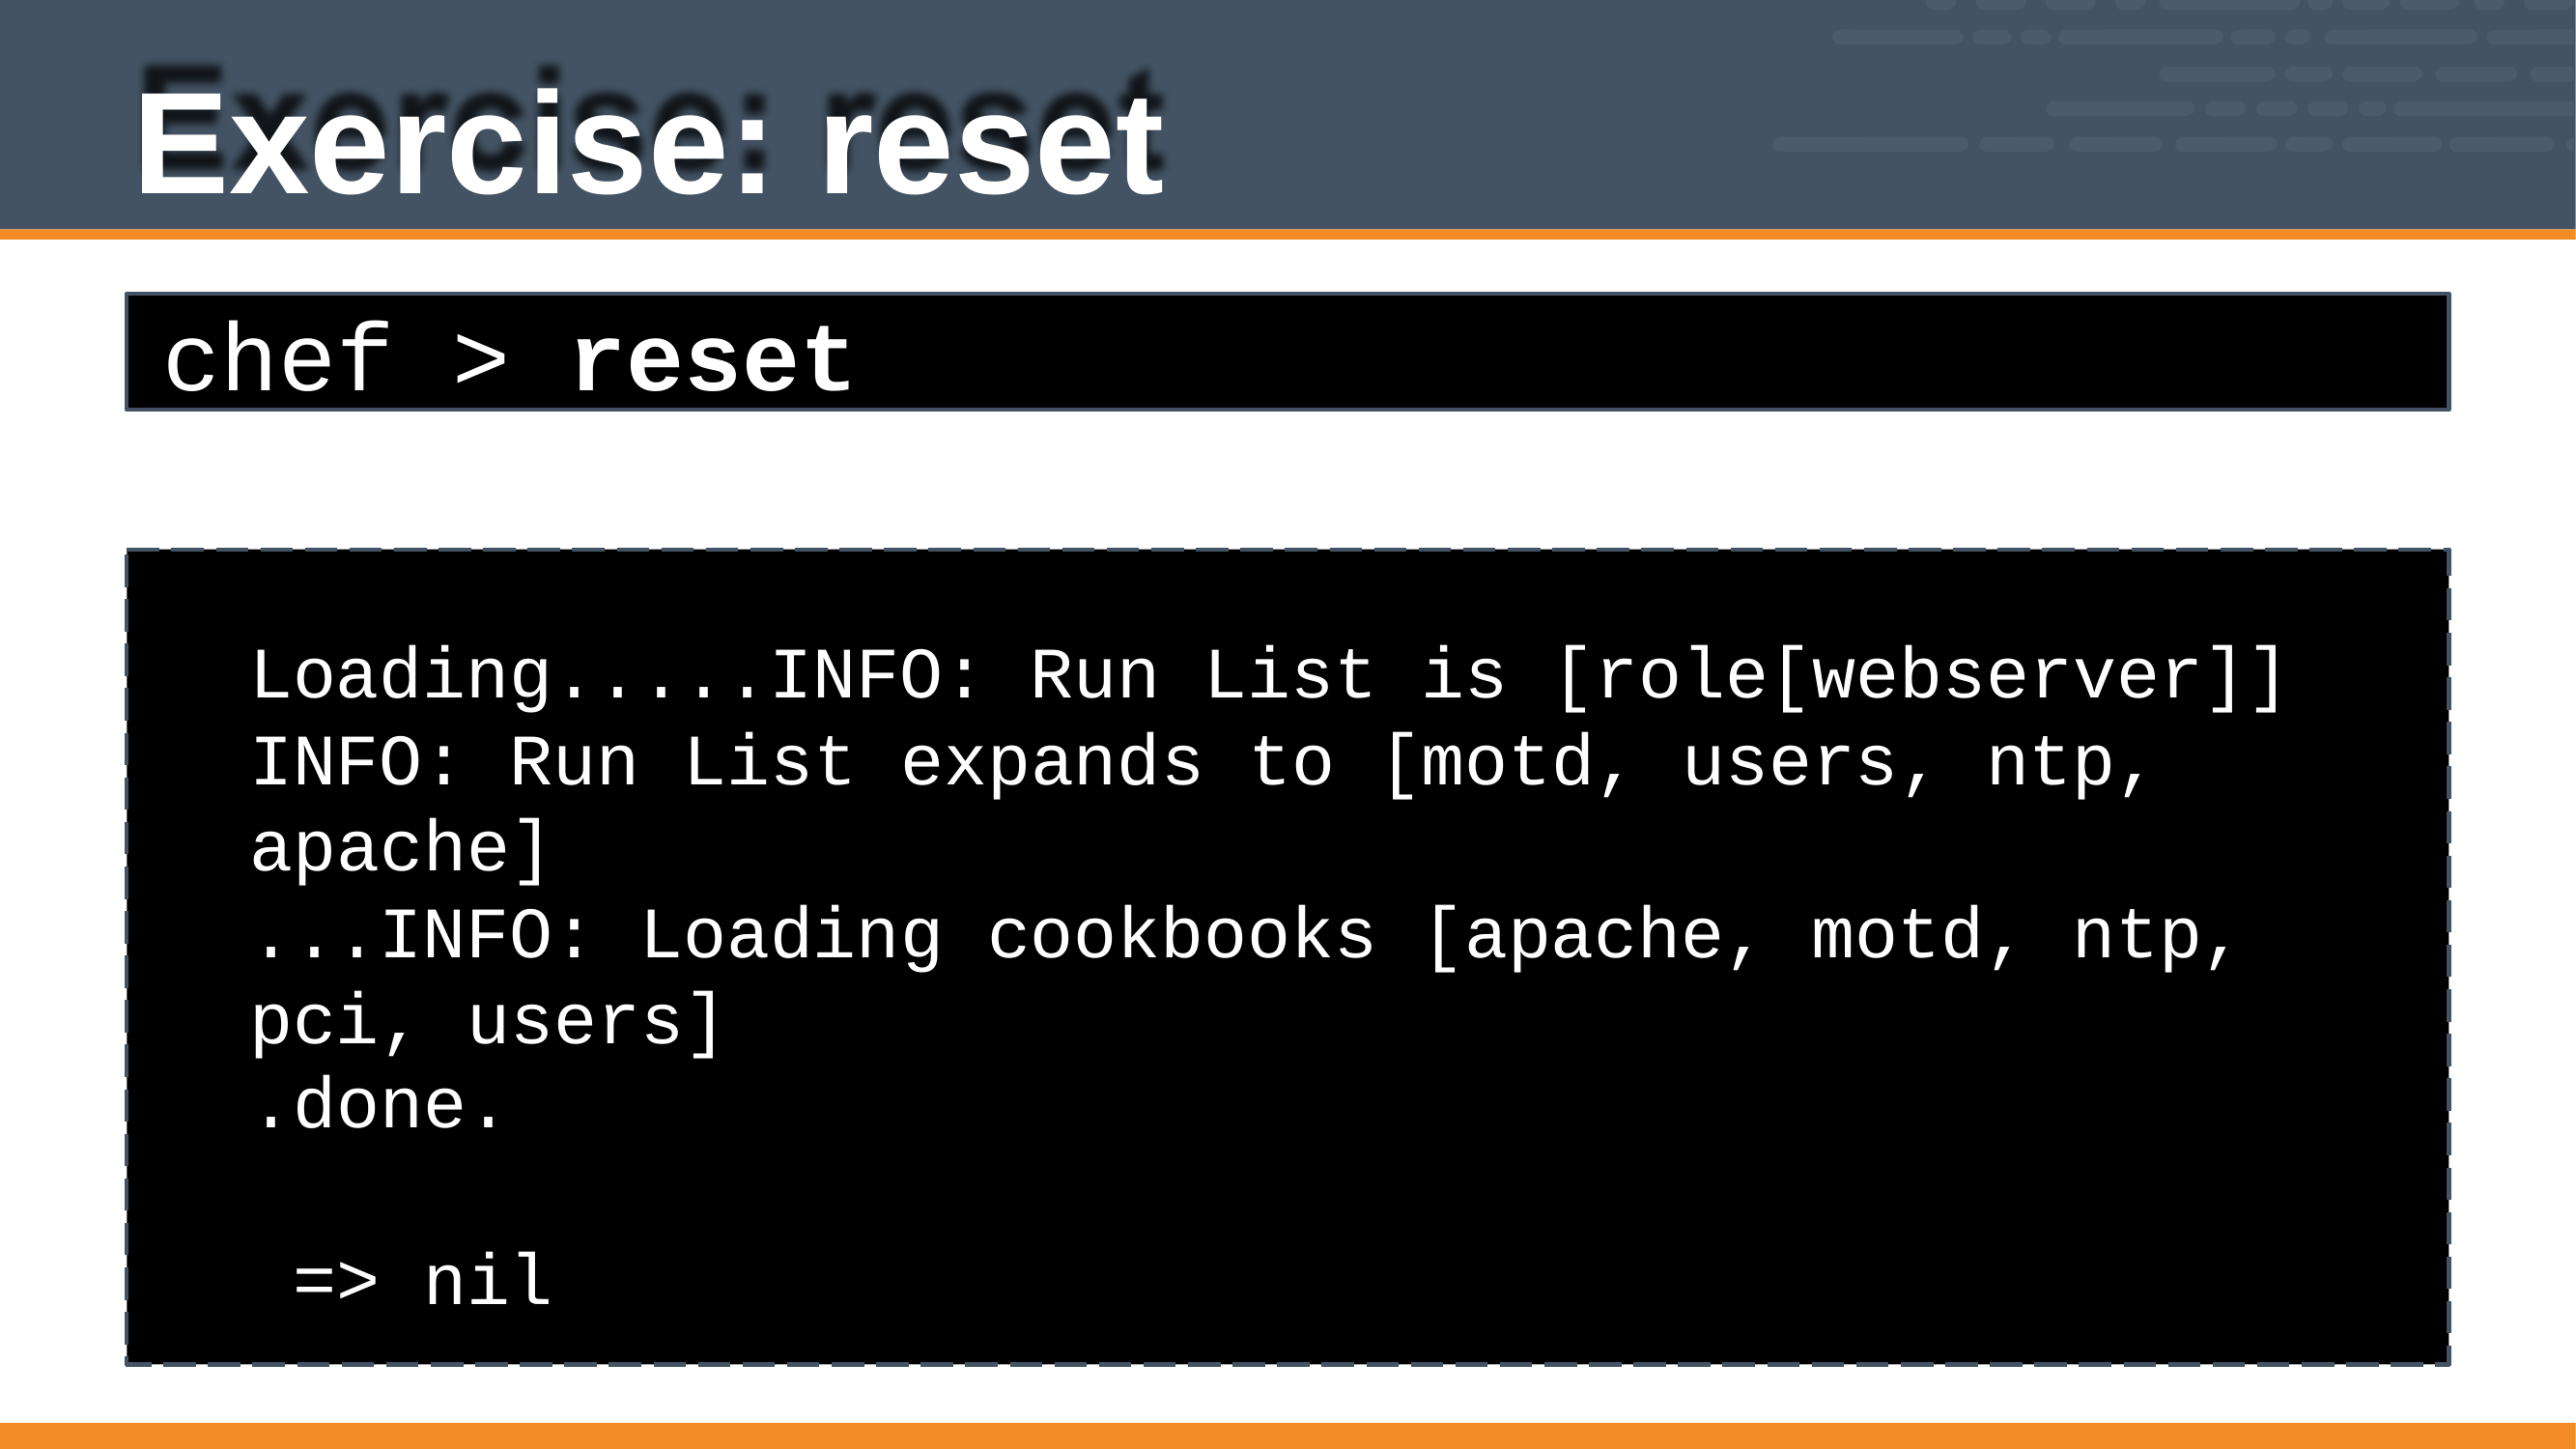

# Exercise: reset

chef > reset

Loading.....INFO: Run List is [role[webserver]] INFO: Run List expands to [motd, users, ntp, apache]
...INFO: Loading cookbooks [apache, motd, ntp, pci, users]
.done.

=> nil